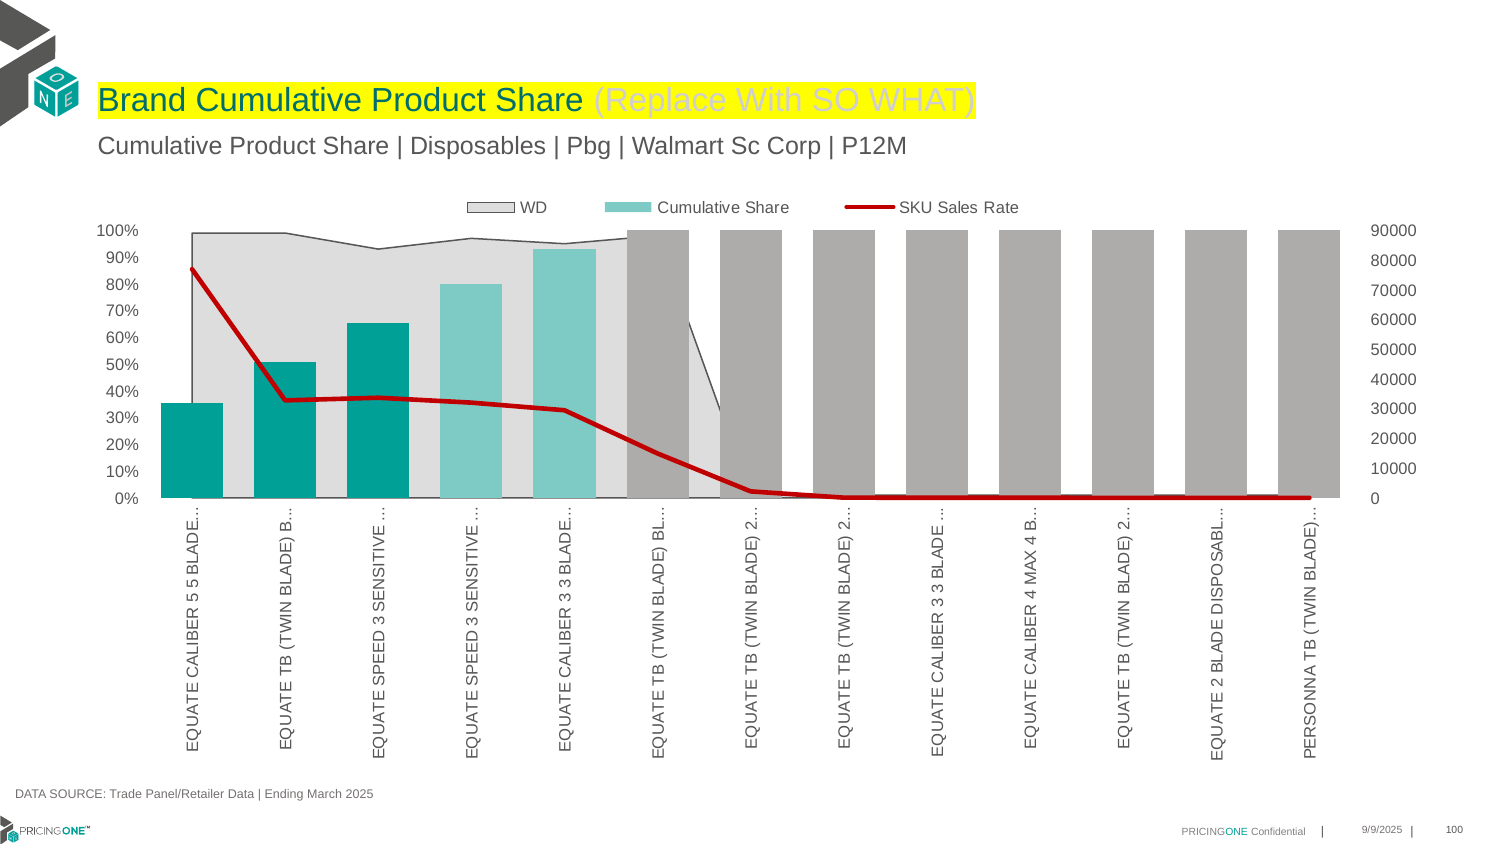

# Brand Cumulative Product Share (Replace With SO WHAT)
Cumulative Product Share | Disposables | Pbg | Walmart Sc Corp | P12M

### Chart

| Category | WD | Cumulative Share | SKU Sales Rate |
|---|---|---|---|
| EQUATE CALIBER 5 5 BLADE DISPOSABLE NORMAL 3CT | 0.99 | 0.35635164179590456 | 76941.12121212122 |
| EQUATE TB (TWIN BLADE) BLUE 2 BLADE DISPOSABLE NORMAL 12CT | 0.99 | 0.5082631304702397 | 32799.73737373737 |
| EQUATE SPEED 3 SENSITIVE GREEN 3 BLADE DISPOSABLE SENSITIVE 8CT | 0.93 | 0.6548640369126539 | 33695.24731182796 |
| EQUATE SPEED 3 SENSITIVE GREEN 3 BLADE DISPOSABLE SENSITIVE 4CT | 0.97 | 0.8002691781603124 | 32042.24742268041 |
| EQUATE CALIBER 3 3 BLADE DISPOSABLE NORMAL 3CT | 0.95 | 0.9313192424537438 | 29486.863157894735 |
| EQUATE TB (TWIN BLADE) BLUE 2 BLADE DISPOSABLE NORMAL 5CT | 0.98 | 0.9998912302786459 | 14956.69387755102 |
| EQUATE TB (TWIN BLADE) 2 BLADE DISPOSABLE NORMAL 2CT | 0.01 | 0.9999933100773531 | 2182.0 |
| EQUATE TB (TWIN BLADE) 2 BLADE DISPOSABLE NORMAL 12CT | 0.01 | 0.9999962573859318 | 63.0 |
| EQUATE CALIBER 3 3 BLADE DISPOSABLE SENSITIVE 3CT | 0.01 | 0.9999975205181798 | 27.0 |
| EQUATE CALIBER 4 MAX 4 BLADE DISPOSABLE NORMAL 3CT | 0.01 | 0.999998736867752 | 26.0 |
| EQUATE TB (TWIN BLADE) 2 BLADE DISPOSABLE NORMAL 5CT | 0.01 | 0.9999993450425381 | 13.0 |
| EQUATE 2 BLADE DISPOSABLE NORMAL 3CT | 0.01 | 0.999999672521269 | 7.0 |
| PERSONNA TB (TWIN BLADE) BLUE 2 BLADE DISPOSABLE NORMAL 10CT | 0.01 | 0.9999999999999999 | 7.0 |
DATA SOURCE: Trade Panel/Retailer Data | Ending March 2025

9/9/2025
100